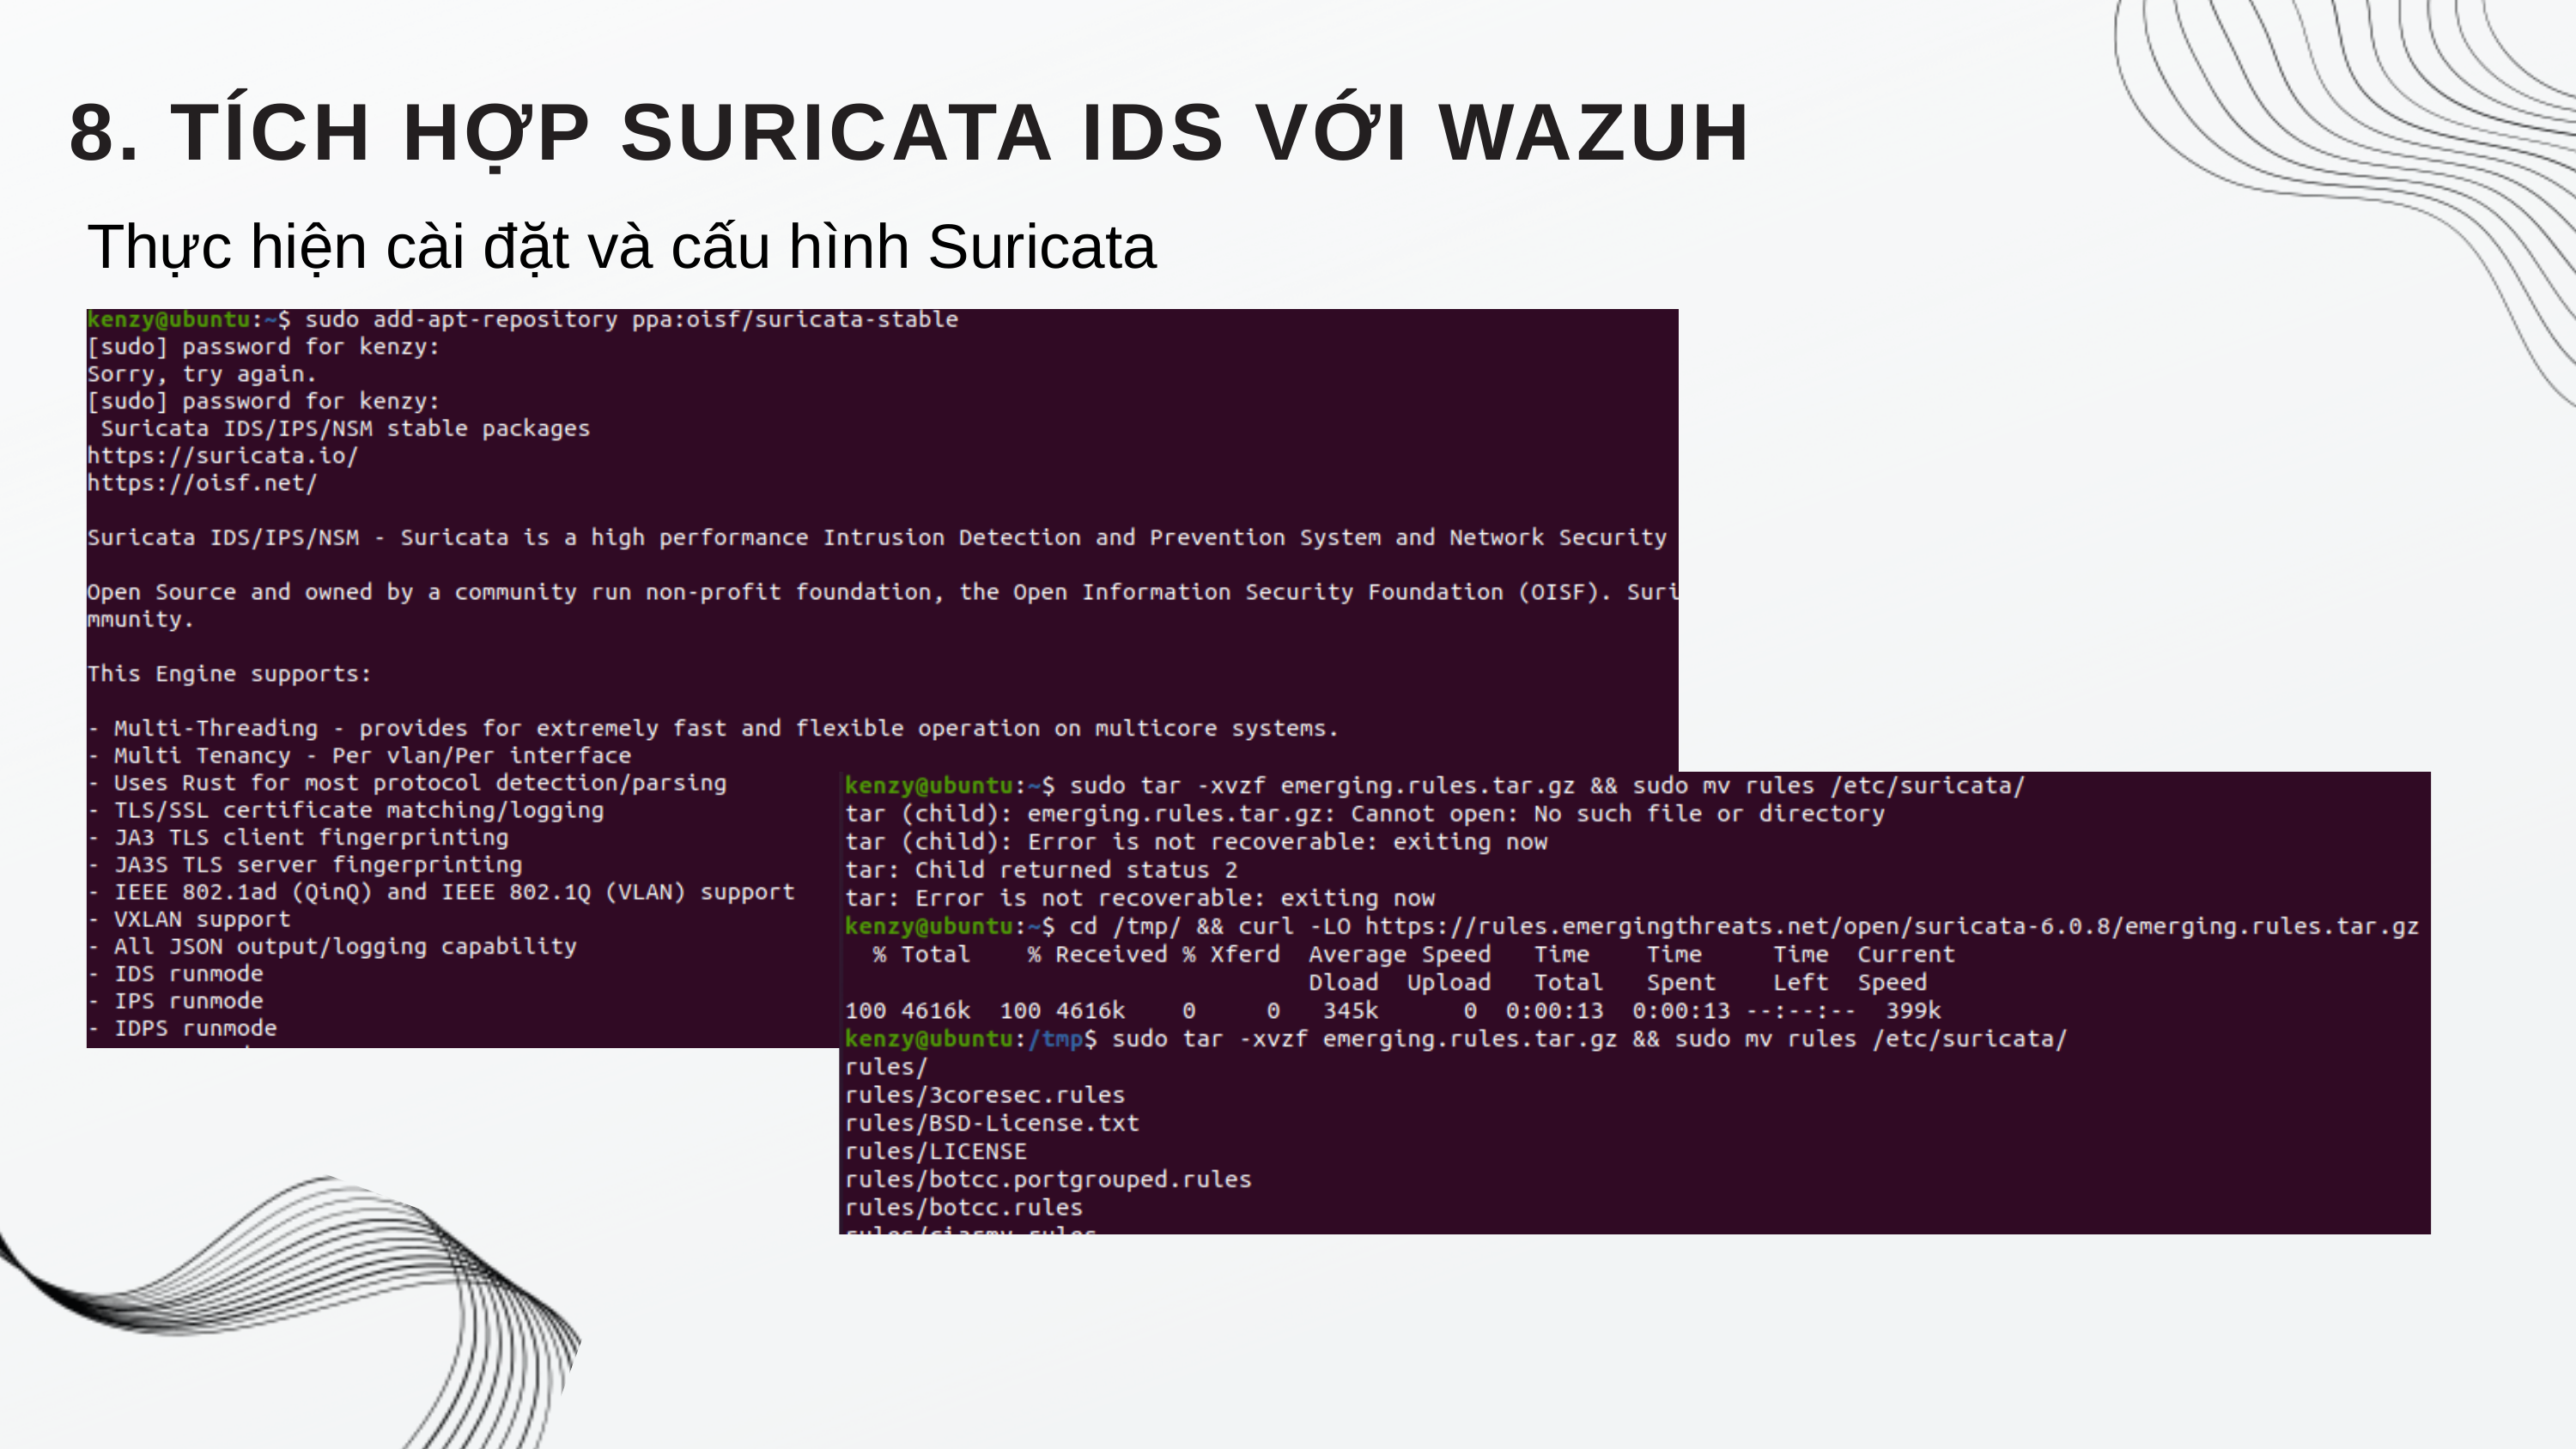

8. TÍCH HỢP SURICATA IDS VỚI WAZUH
Thực hiện cài đặt và cấu hình Suricata